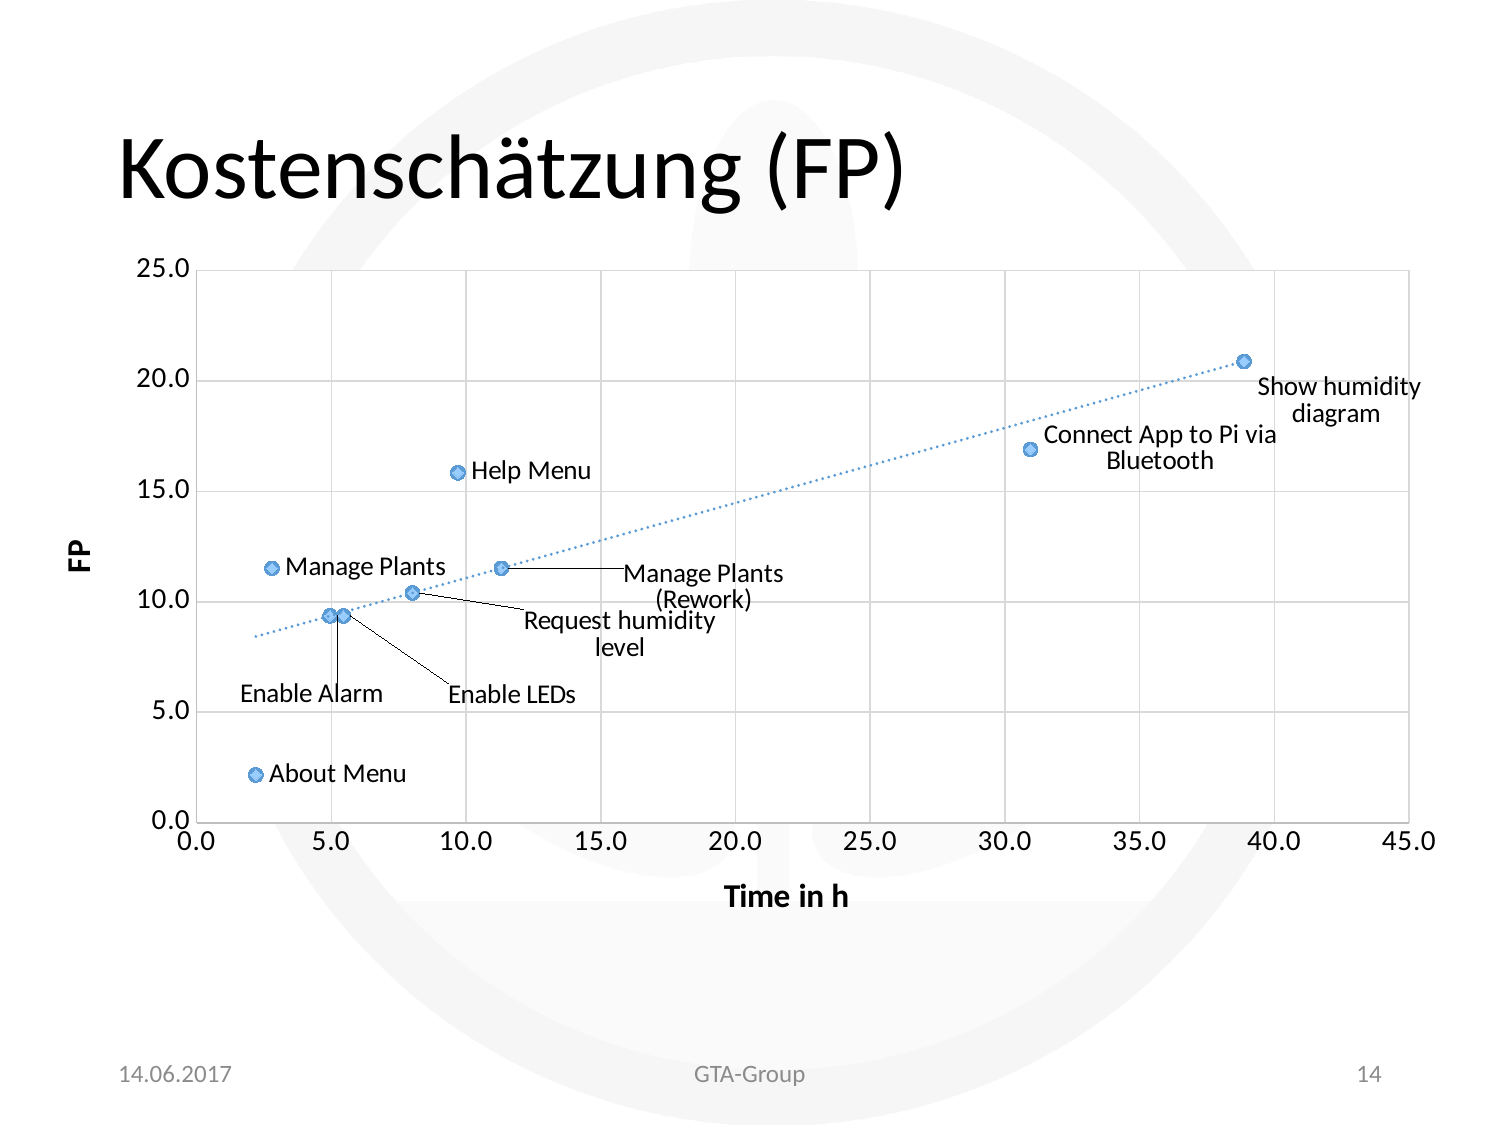

# Kostenschätzung (FP)

### Chart

| Category |  |  |
|---|---|---|
14.06.2017
GTA-Group
14